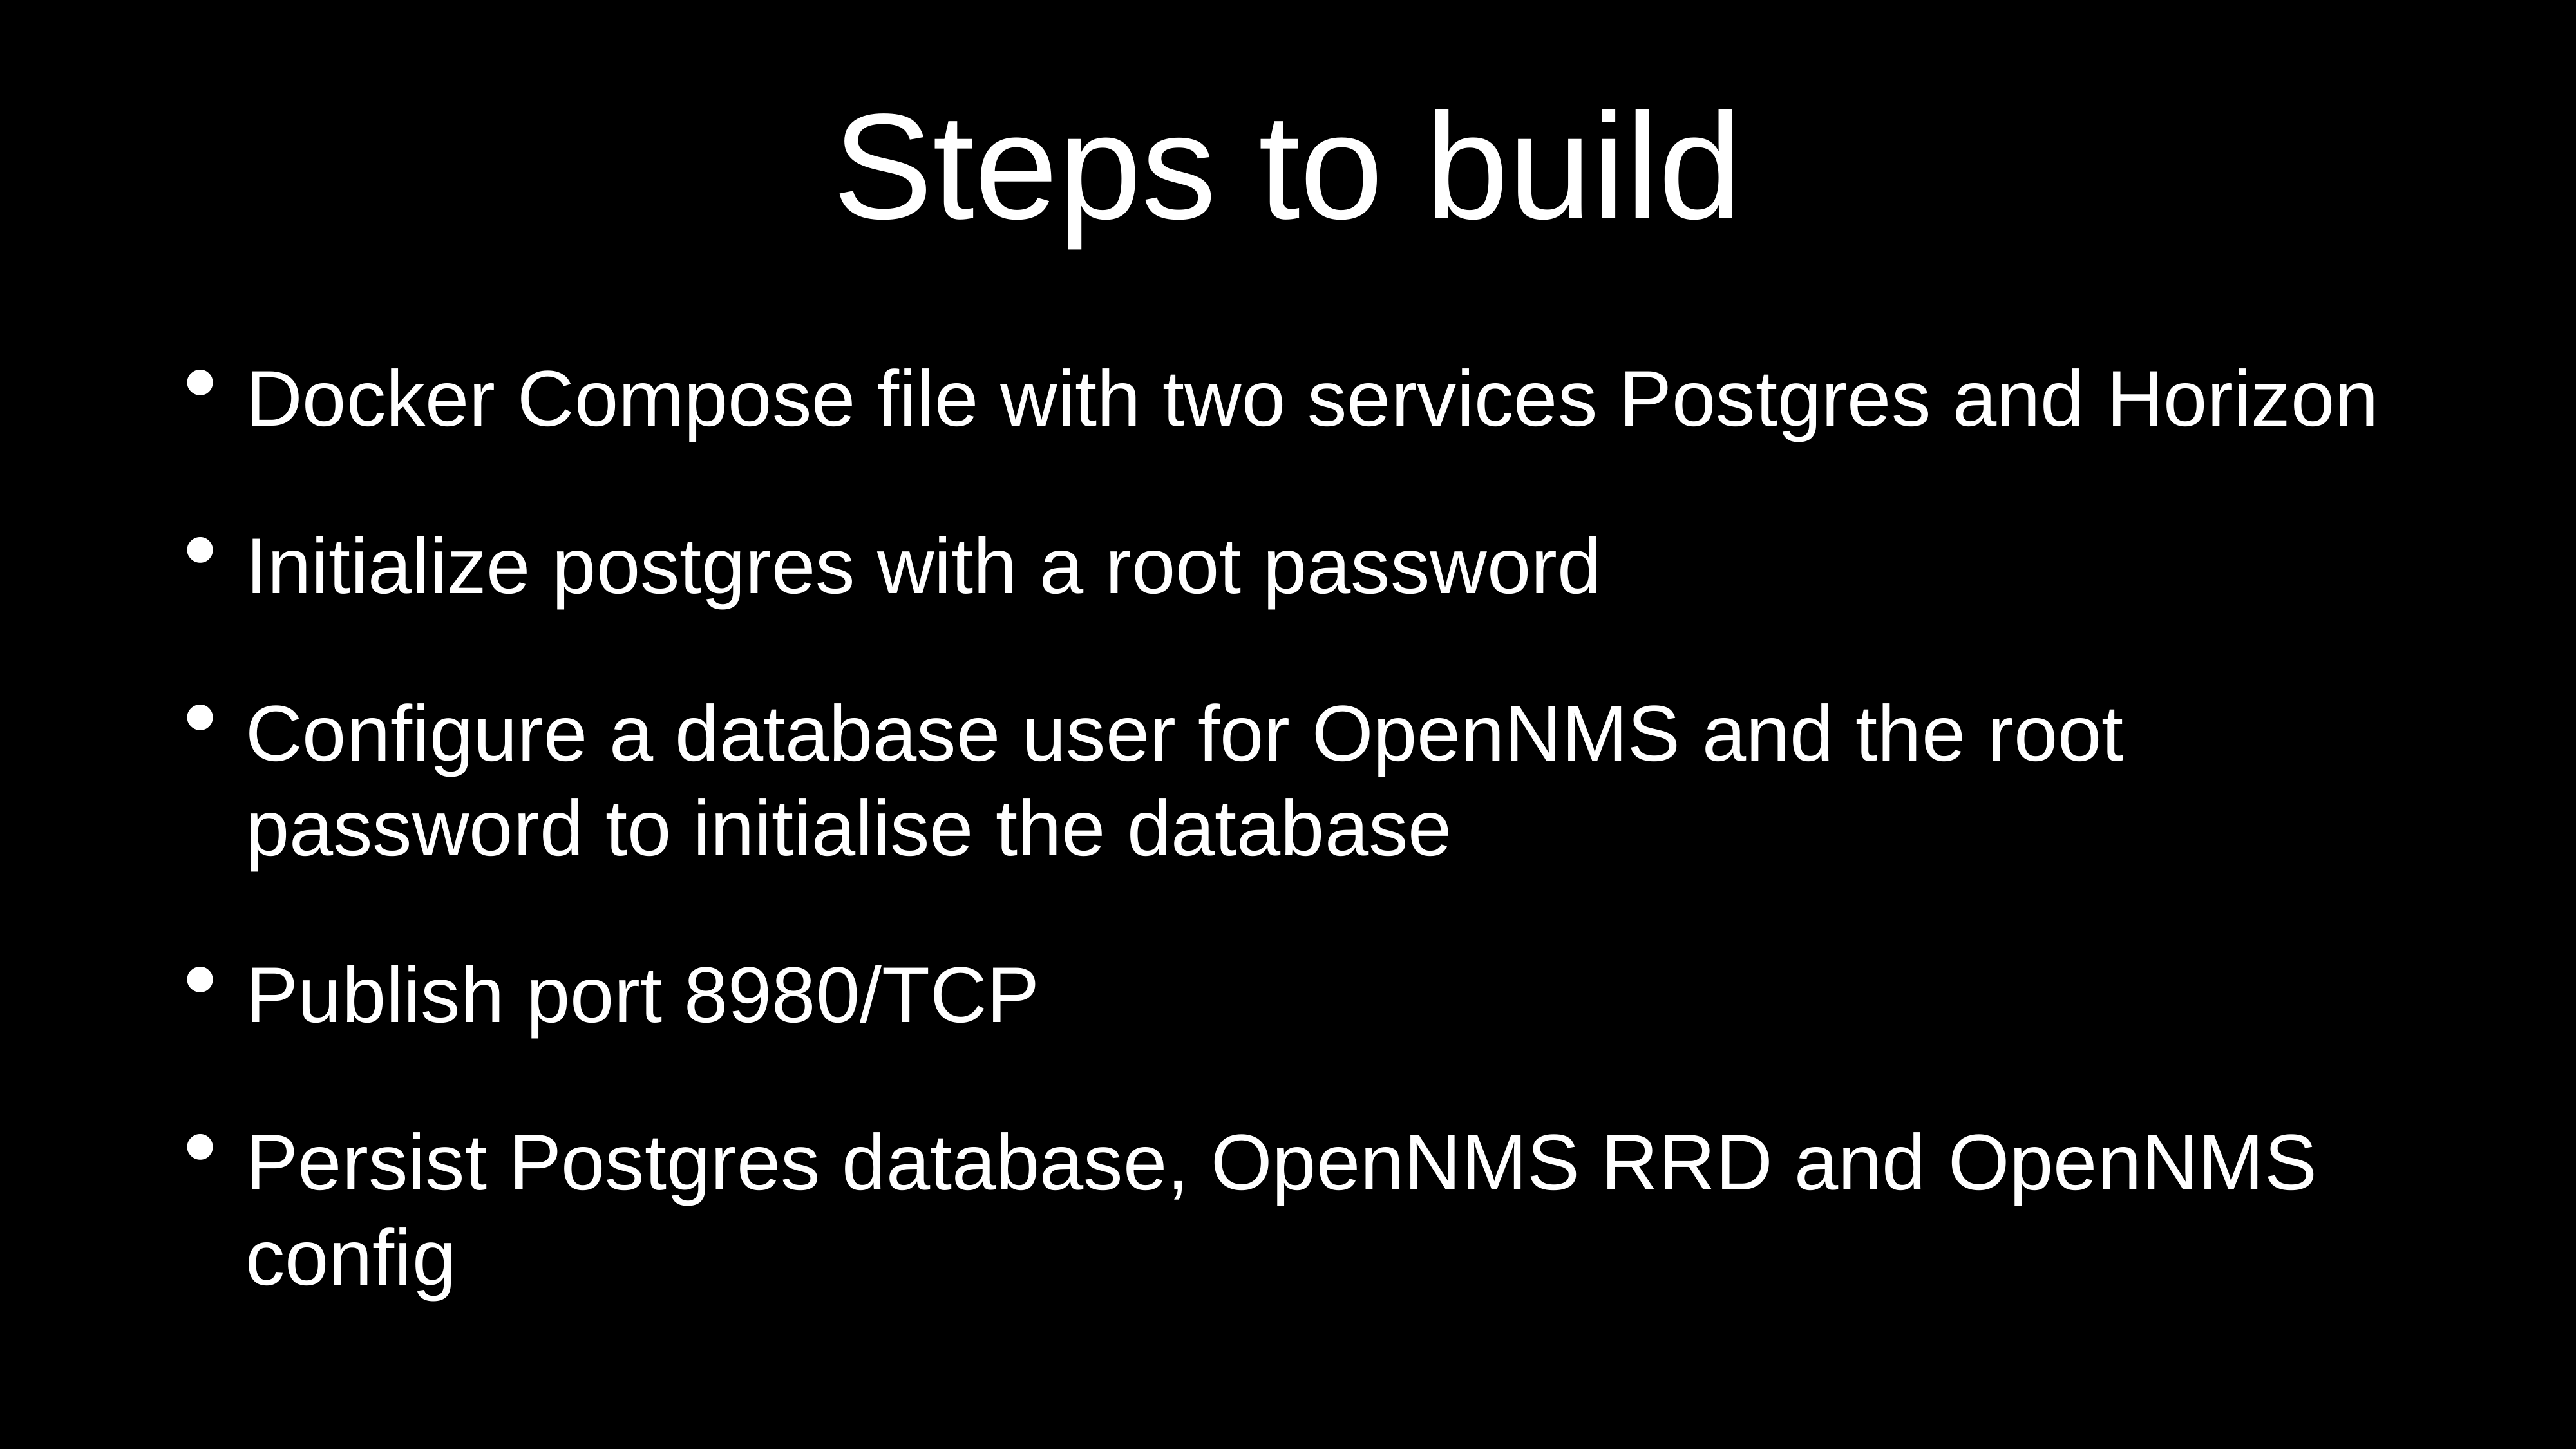

# Steps to build
Docker Compose file with two services Postgres and Horizon
Initialize postgres with a root password
Configure a database user for OpenNMS and the root password to initialise the database
Publish port 8980/TCP
Persist Postgres database, OpenNMS RRD and OpenNMS config